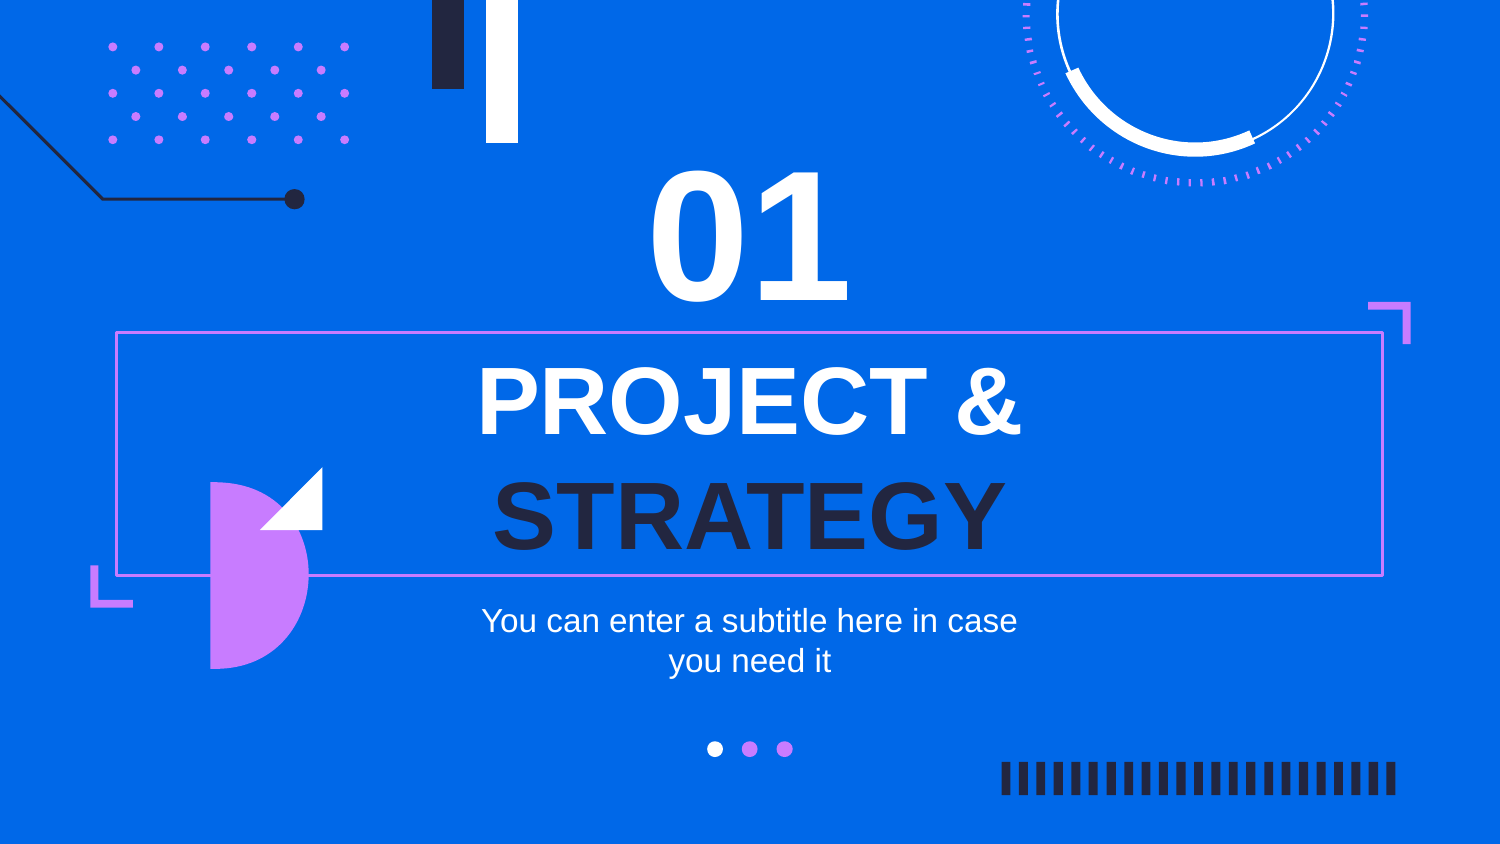

01

# PROJECT & STRATEGY

You can enter a subtitle here in case you need it